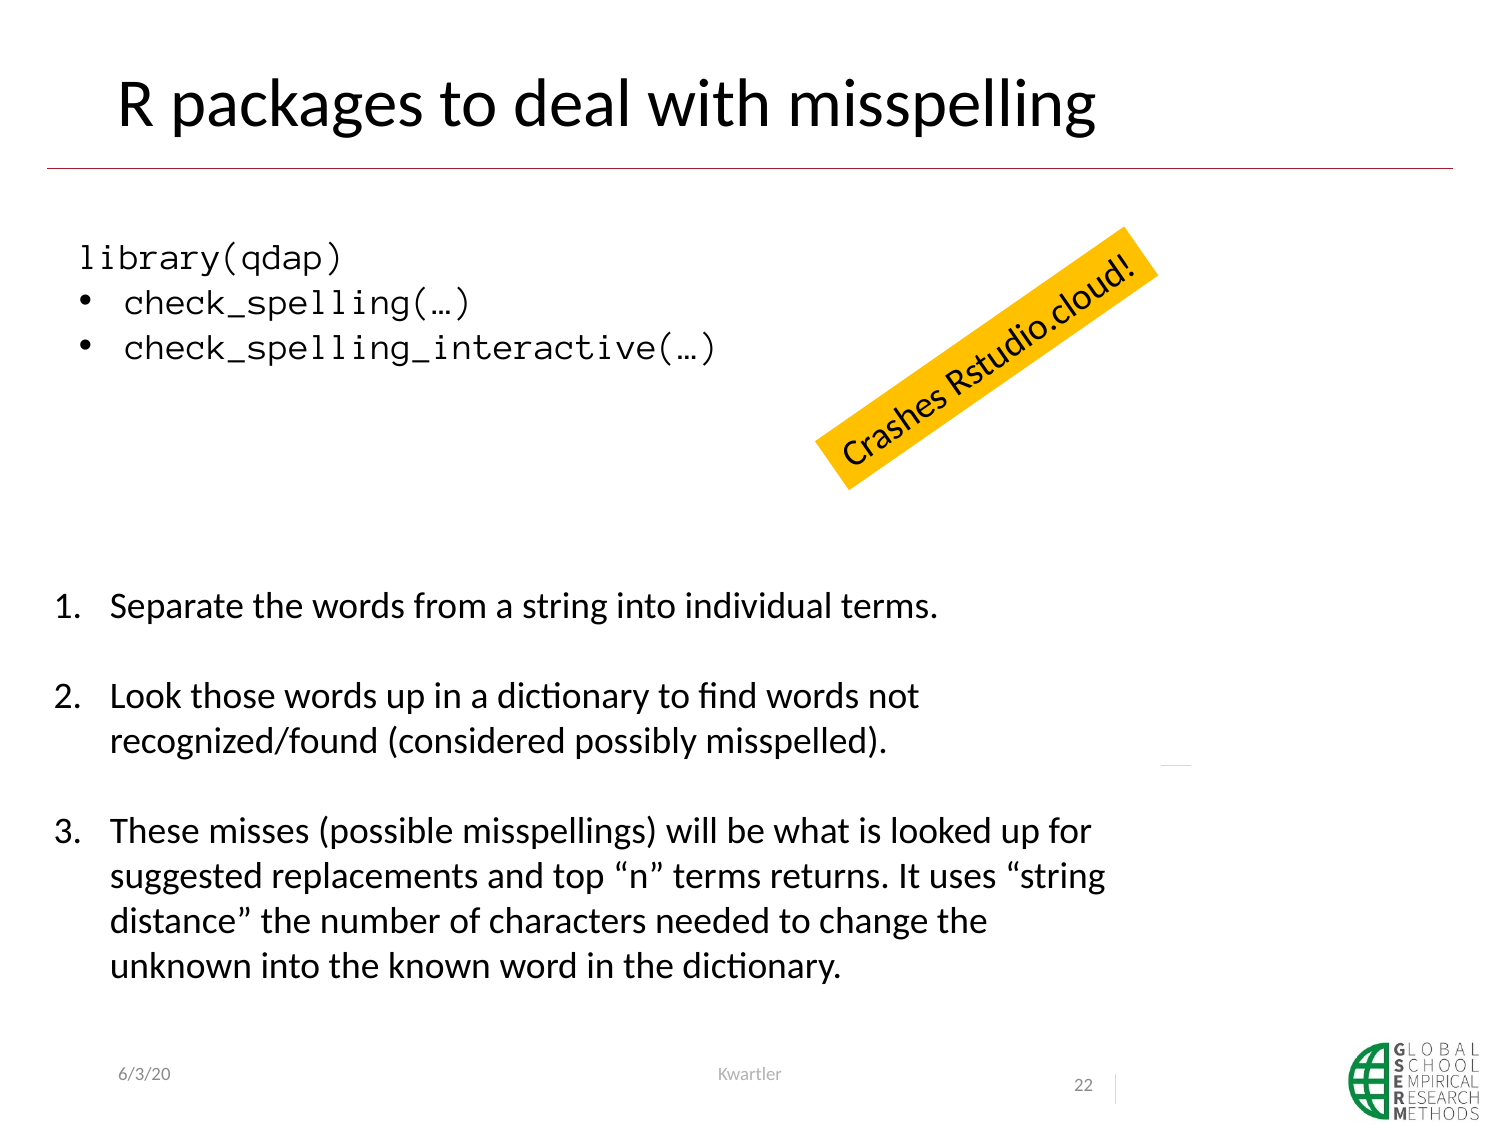

# R packages to deal with misspelling
library(qdap)
check_spelling(…)
check_spelling_interactive(…)
Crashes Rstudio.cloud!
Separate the words from a string into individual terms.

Look those words up in a dictionary to find words not recognized/found (considered possibly misspelled).

These misses (possible misspellings) will be what is looked up for suggested replacements and top “n” terms returns. It uses “string distance” the number of characters needed to change the unknown into the known word in the dictionary.

6/3/20
Kwartler
22